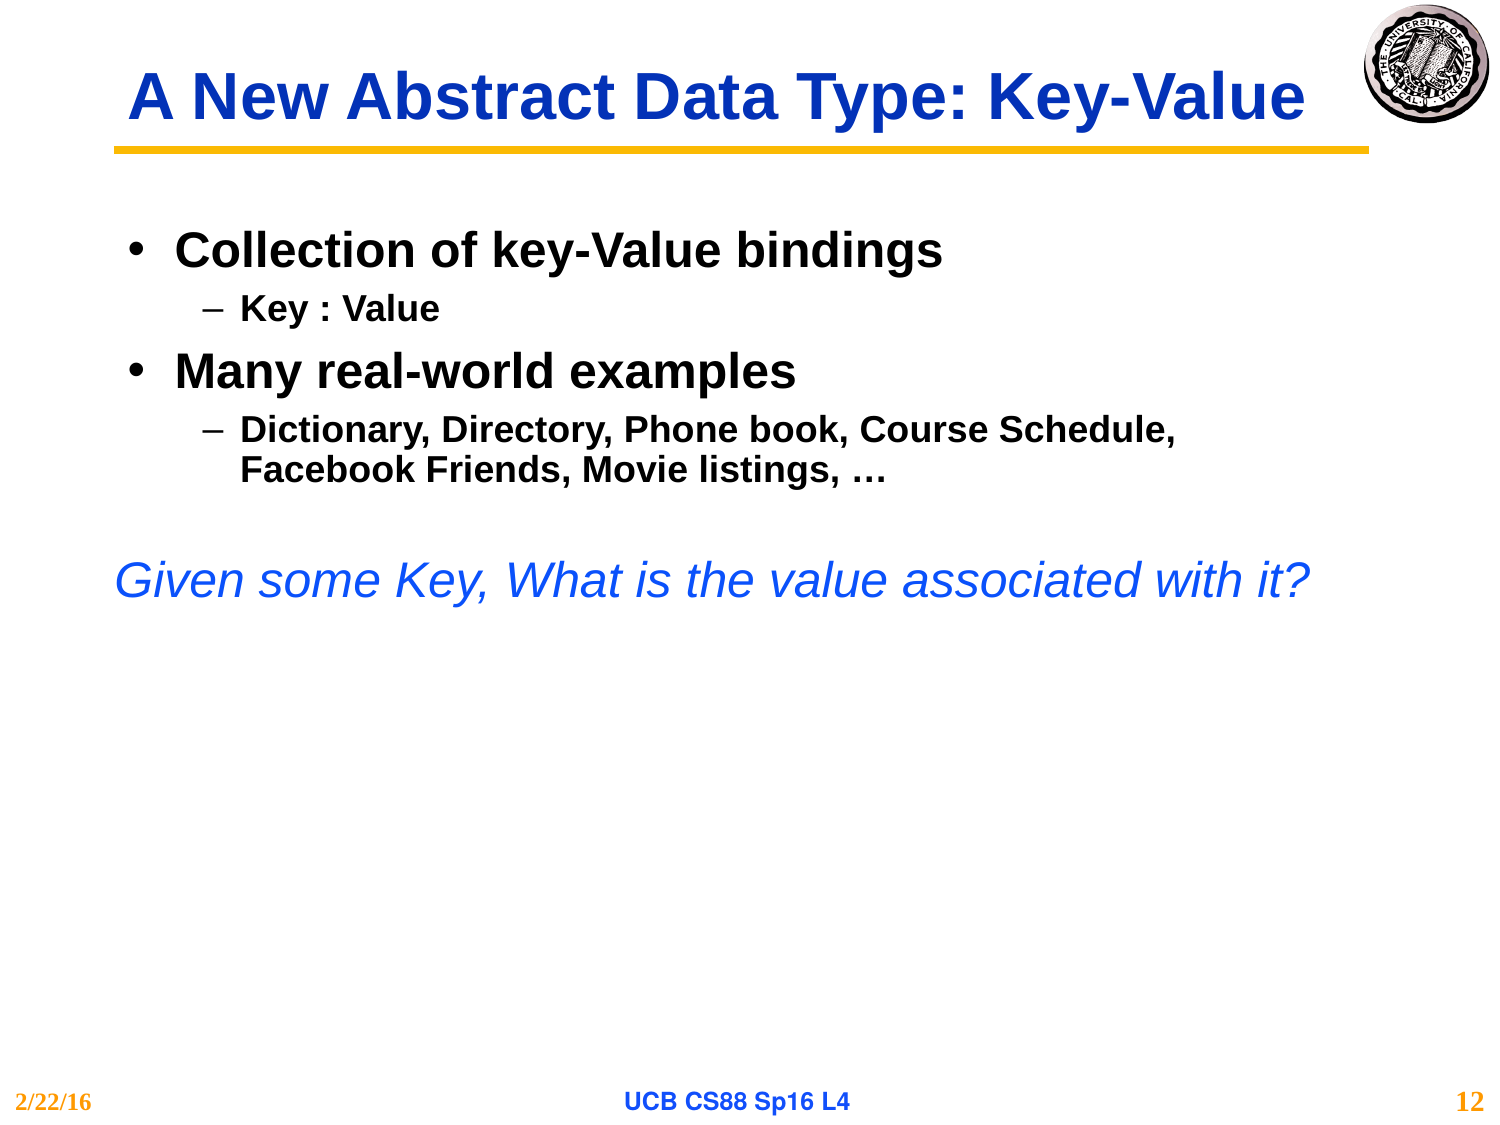

# A New Abstract Data Type: Key-Value
Collection of key-Value bindings
Key : Value
Many real-world examples
Dictionary, Directory, Phone book, Course Schedule, Facebook Friends, Movie listings, …
Given some Key, What is the value associated with it?
2/22/16
UCB CS88 Sp16 L4
12